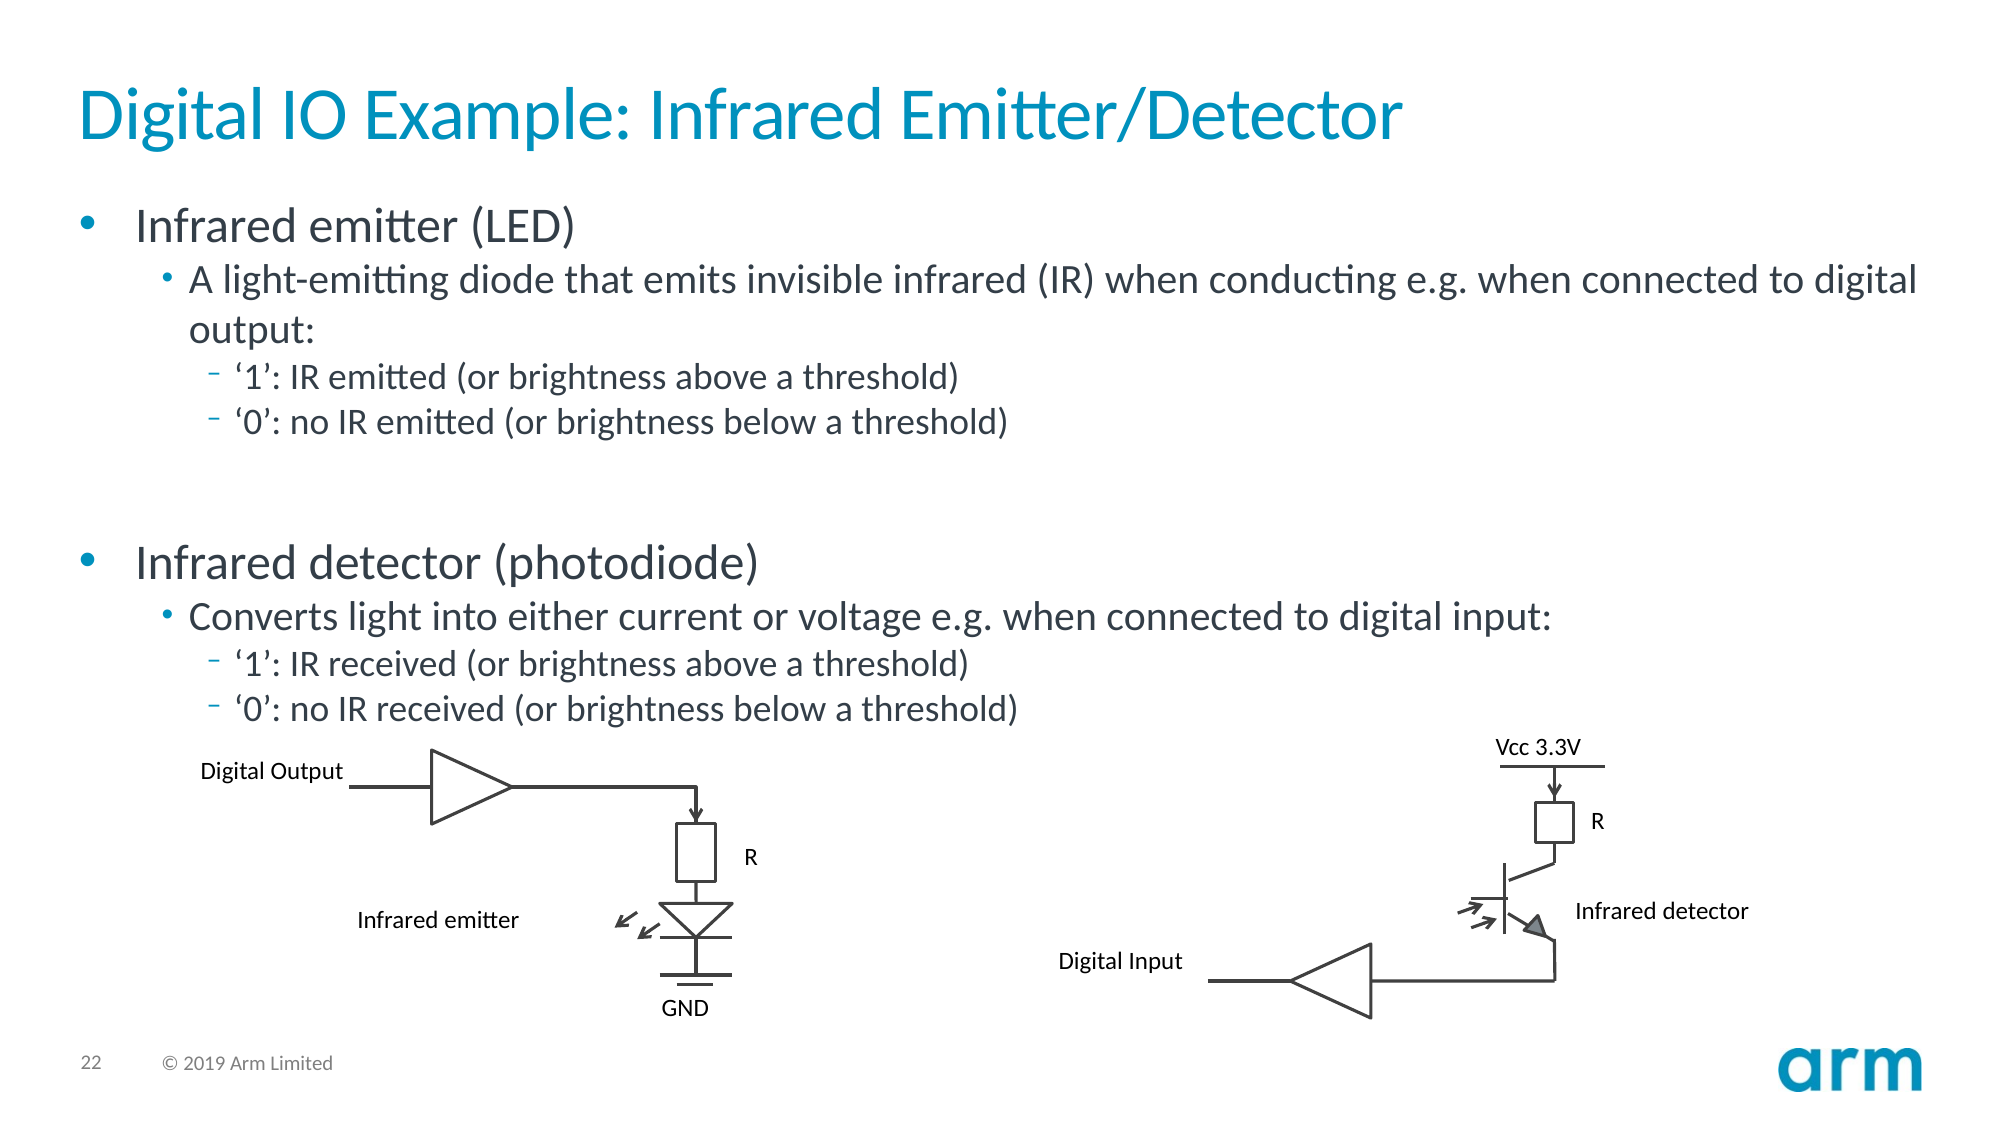

# Digital IO Example: Infrared Emitter/Detector
Infrared emitter (LED)
A light-emitting diode that emits invisible infrared (IR) when conducting e.g. when connected to digital output:
‘1’: IR emitted (or brightness above a threshold)
‘0’: no IR emitted (or brightness below a threshold)

Infrared detector (photodiode)
Converts light into either current or voltage e.g. when connected to digital input:
‘1’: IR received (or brightness above a threshold)
‘0’: no IR received (or brightness below a threshold)

Vcc 3.3V

Digital Output
R

R
Infrared detector
Infrared emitter

Digital Input

GND